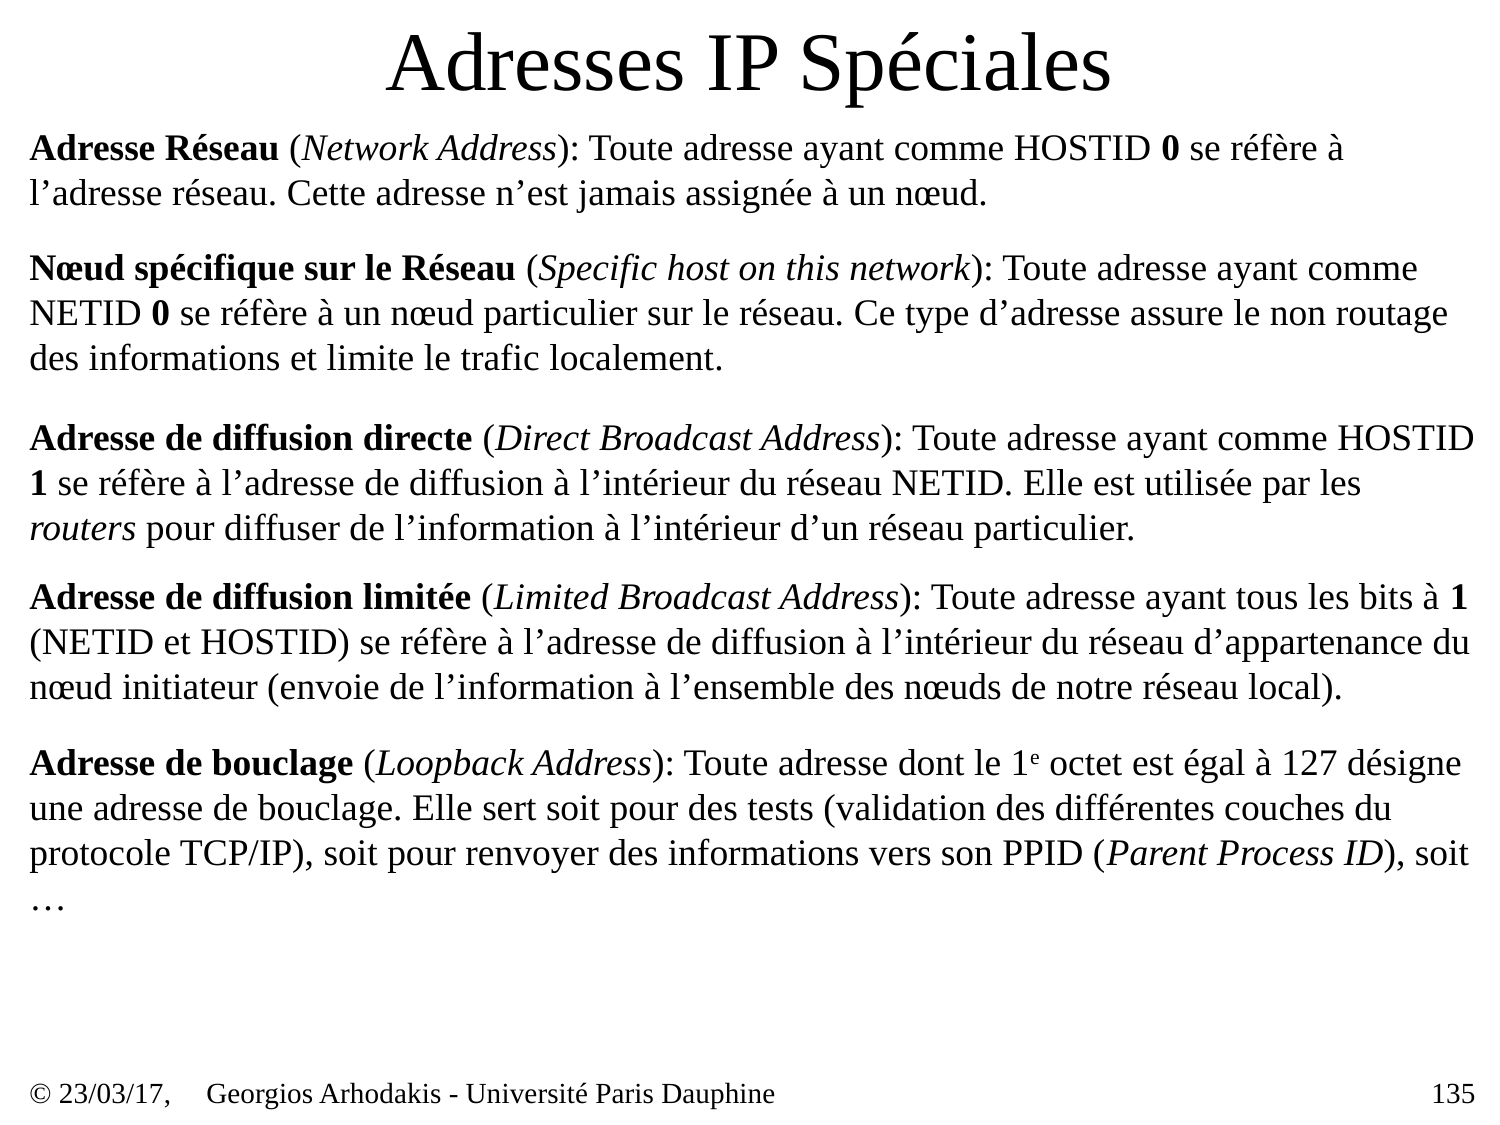

# Adresses IP Spéciales
Adresse Réseau (Network Address): Toute adresse ayant comme HOSTID 0 se réfère à l’adresse réseau. Cette adresse n’est jamais assignée à un nœud.
Nœud spécifique sur le Réseau (Specific host on this network): Toute adresse ayant comme NETID 0 se réfère à un nœud particulier sur le réseau. Ce type d’adresse assure le non routage des informations et limite le trafic localement.
Adresse de diffusion directe (Direct Broadcast Address): Toute adresse ayant comme HOSTID 1 se réfère à l’adresse de diffusion à l’intérieur du réseau NETID. Elle est utilisée par les routers pour diffuser de l’information à l’intérieur d’un réseau particulier.
Adresse de diffusion limitée (Limited Broadcast Address): Toute adresse ayant tous les bits à 1 (NETID et HOSTID) se réfère à l’adresse de diffusion à l’intérieur du réseau d’appartenance du nœud initiateur (envoie de l’information à l’ensemble des nœuds de notre réseau local).
Adresse de bouclage (Loopback Address): Toute adresse dont le 1e octet est égal à 127 désigne une adresse de bouclage. Elle sert soit pour des tests (validation des différentes couches du protocole TCP/IP), soit pour renvoyer des informations vers son PPID (Parent Process ID), soit …
© 23/03/17,
Georgios Arhodakis - Université Paris Dauphine
135